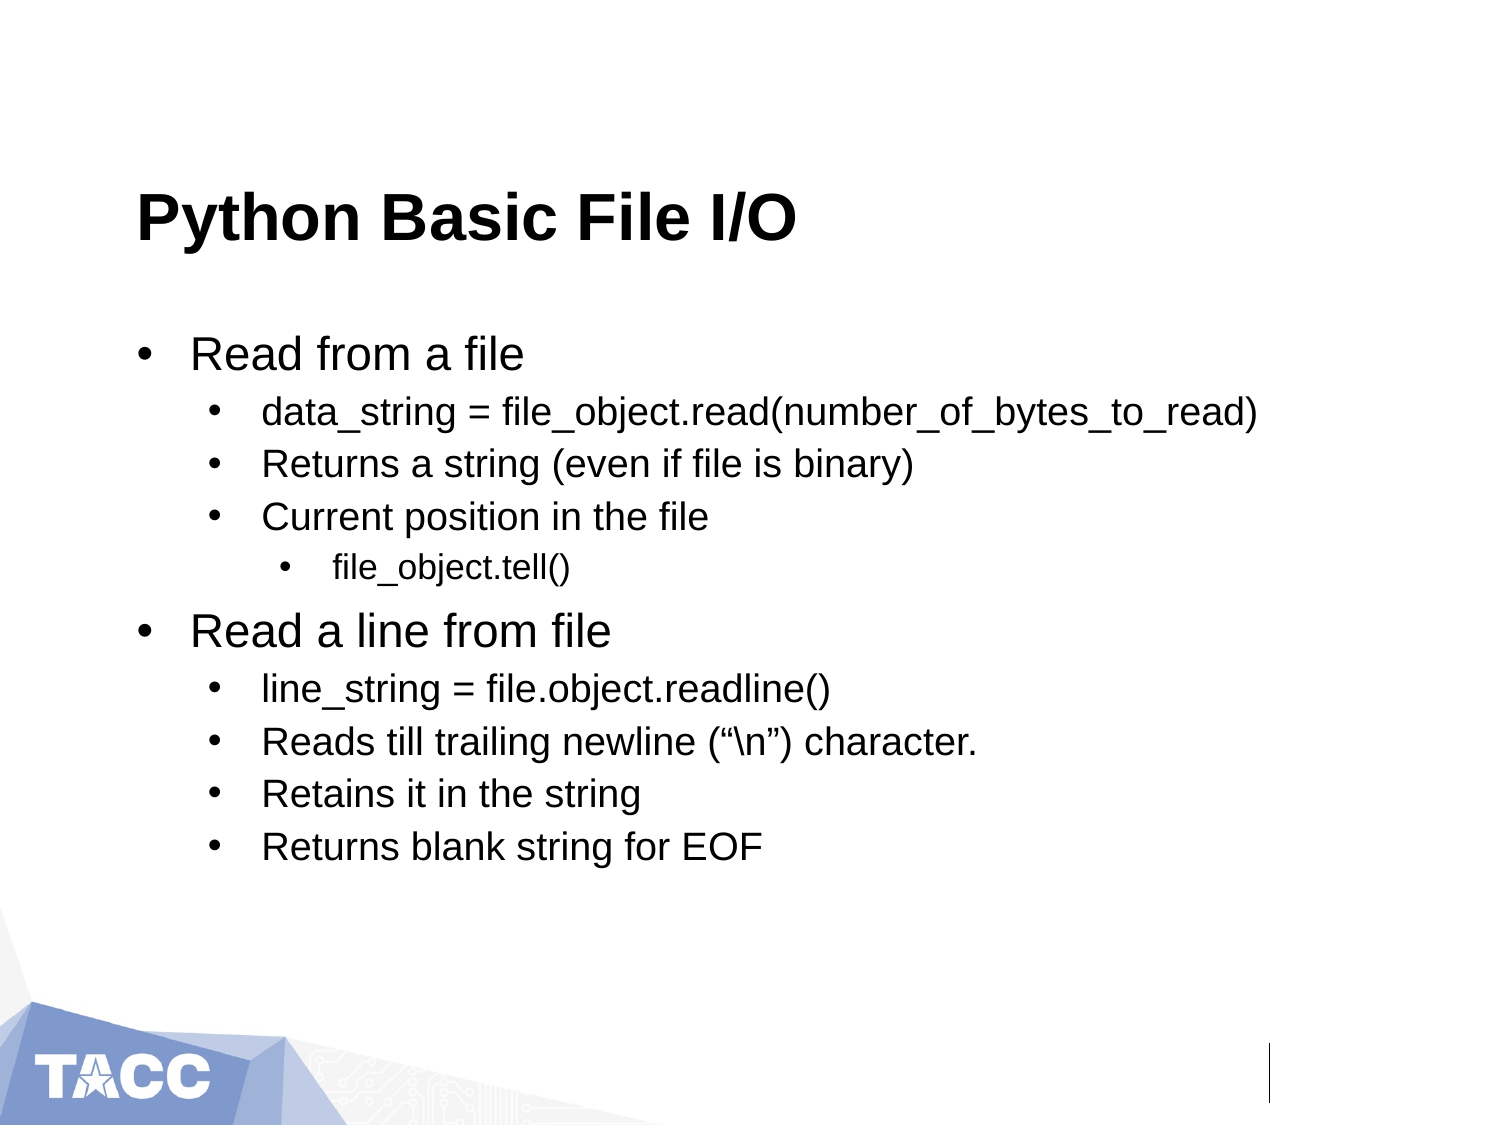

Python Basic File I/O
Read from a file
data_string = file_object.read(number_of_bytes_to_read)
Returns a string (even if file is binary)
Current position in the file
file_object.tell()
Read a line from file
line_string = file.object.readline()
Reads till trailing newline (“\n”) character.
Retains it in the string
Returns blank string for EOF